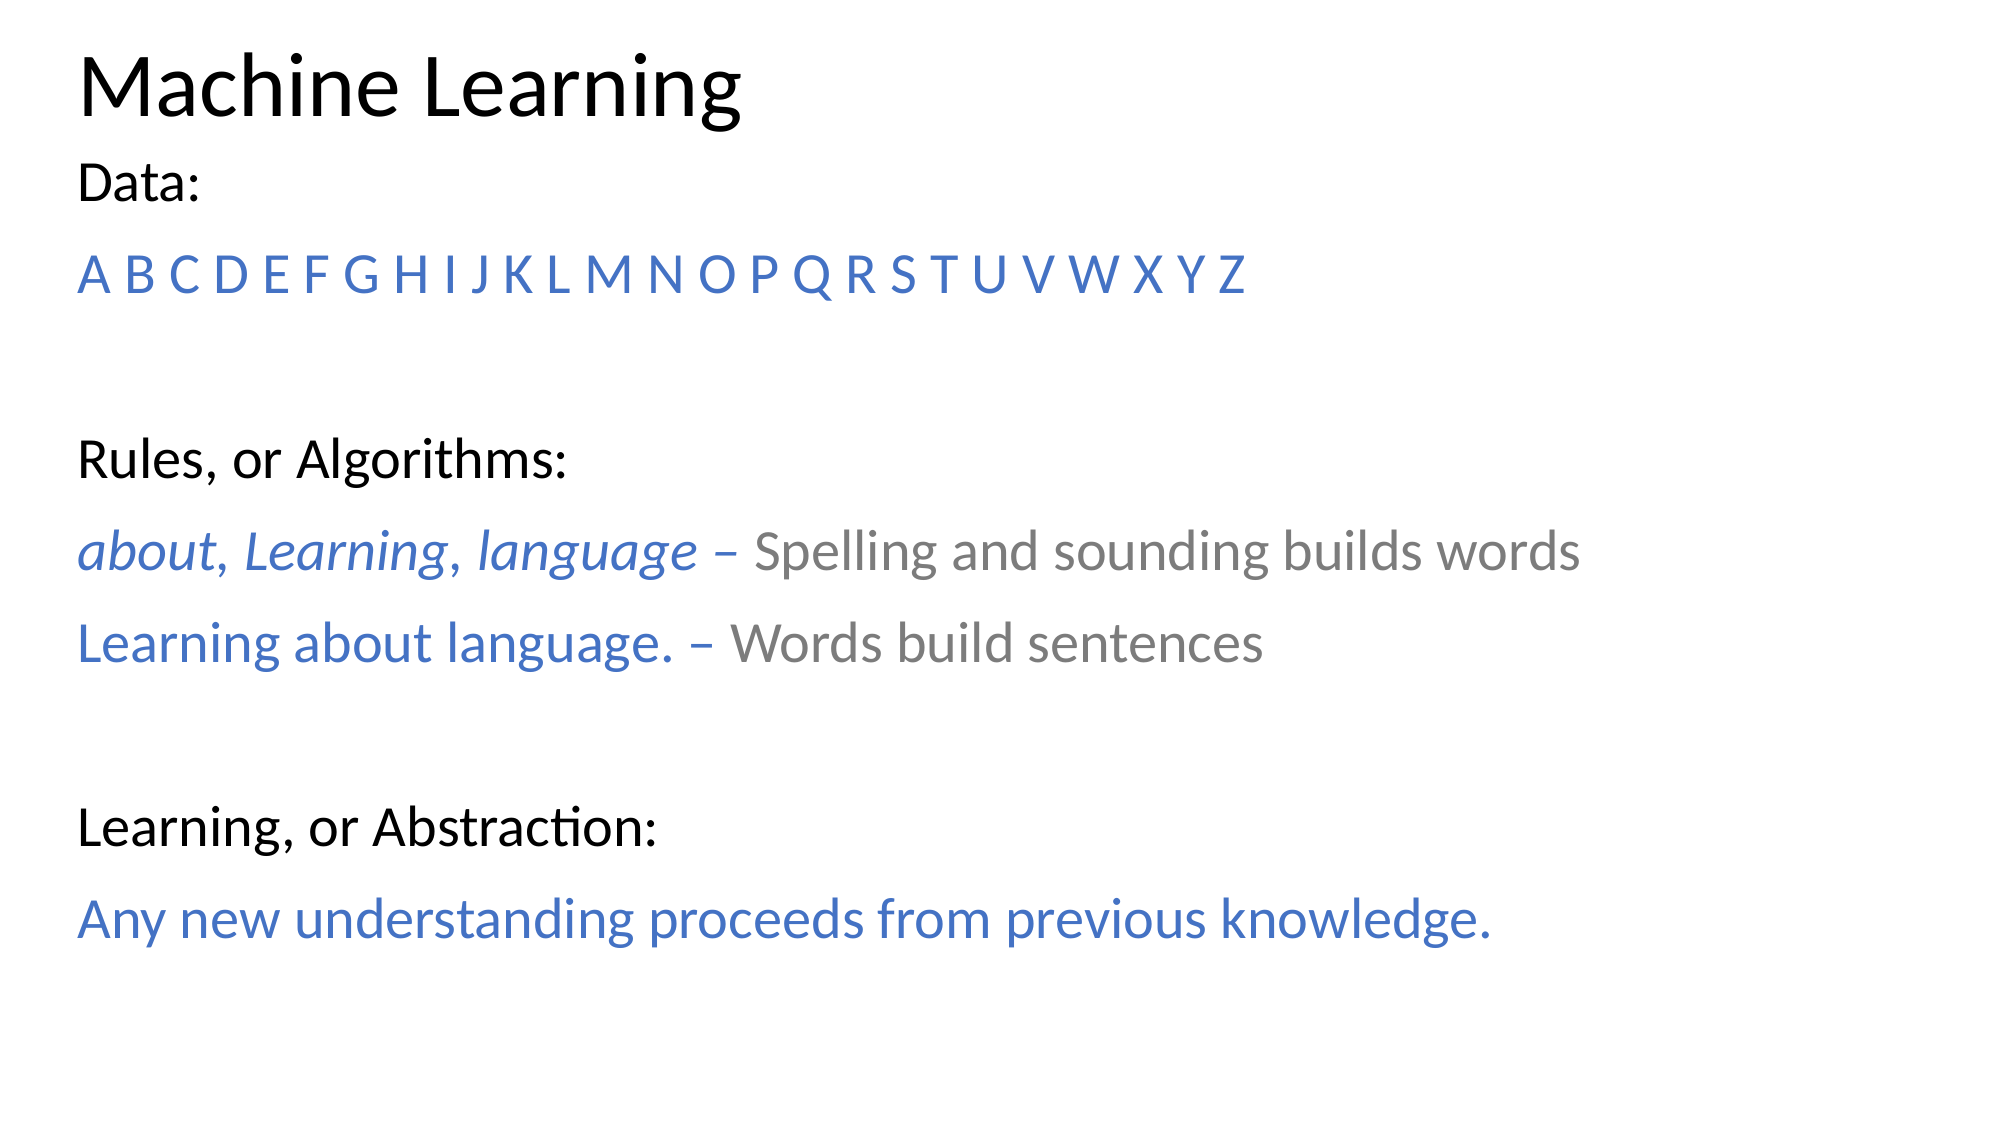

# Machine Learning
Data:
A B C D E F G H I J K L M N O P Q R S T U V W X Y Z

Rules, or Algorithms:
about, Learning, language – Spelling and sounding builds words
Learning about language. – Words build sentences

Learning, or Abstraction:
Any new understanding proceeds from previous knowledge.